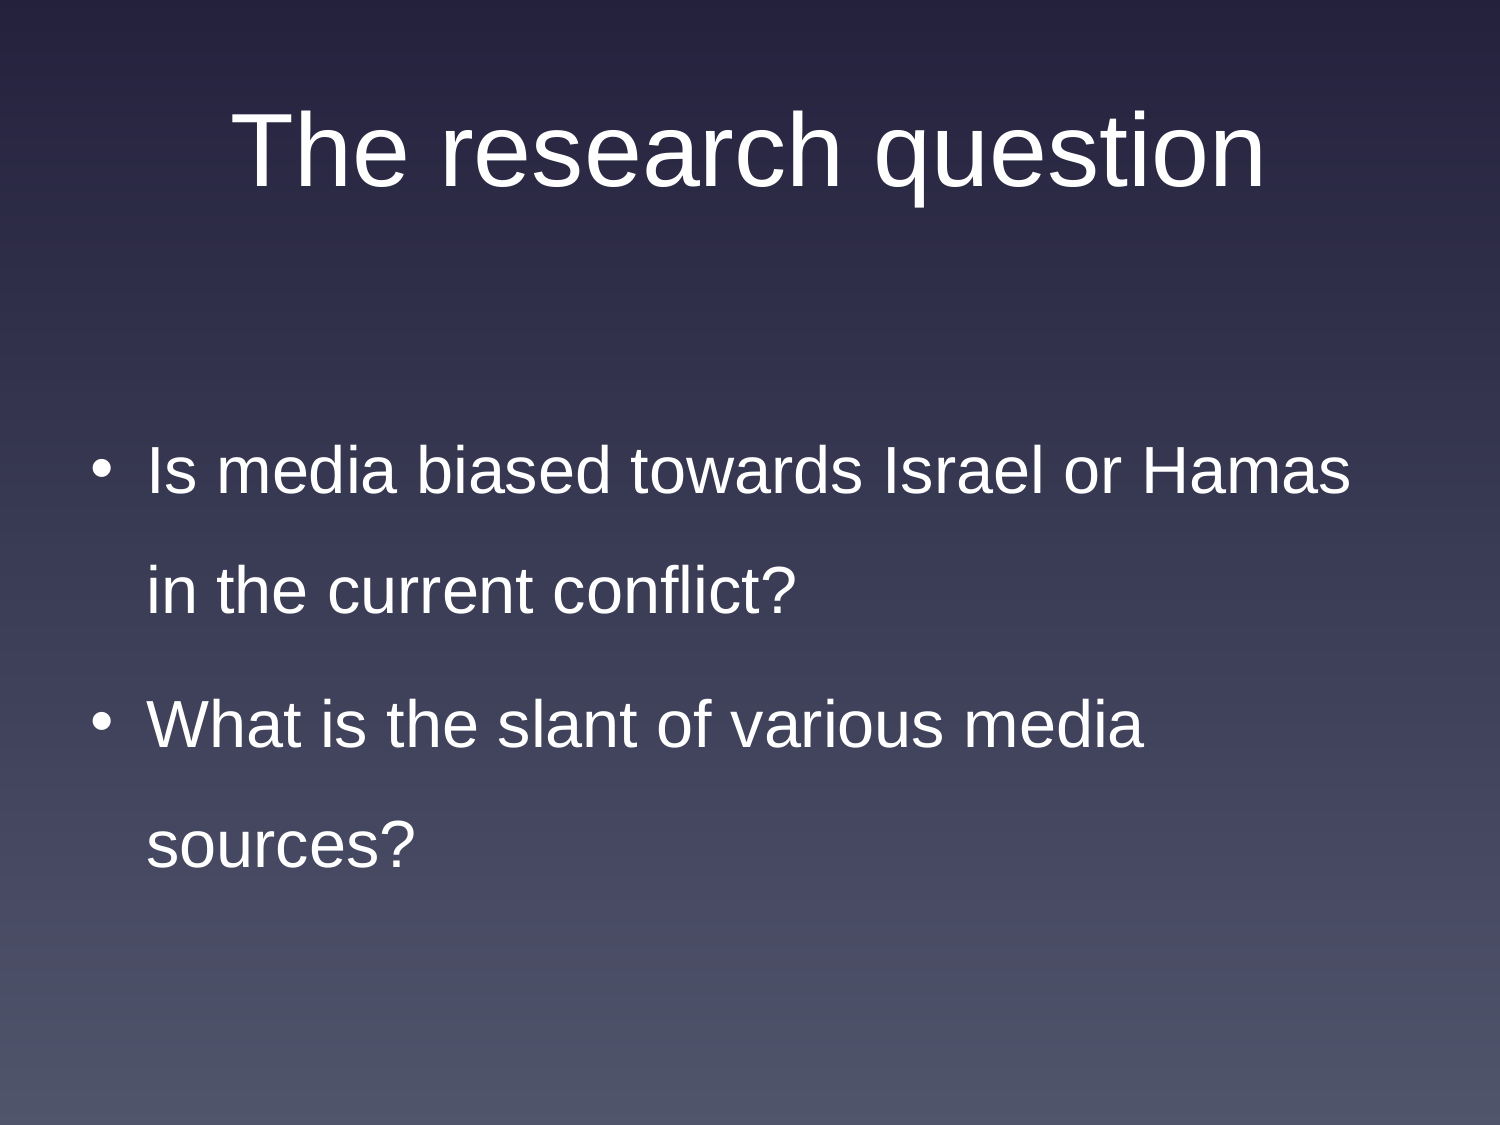

# The research question
Is media biased towards Israel or Hamas in the current conflict?
What is the slant of various media sources?